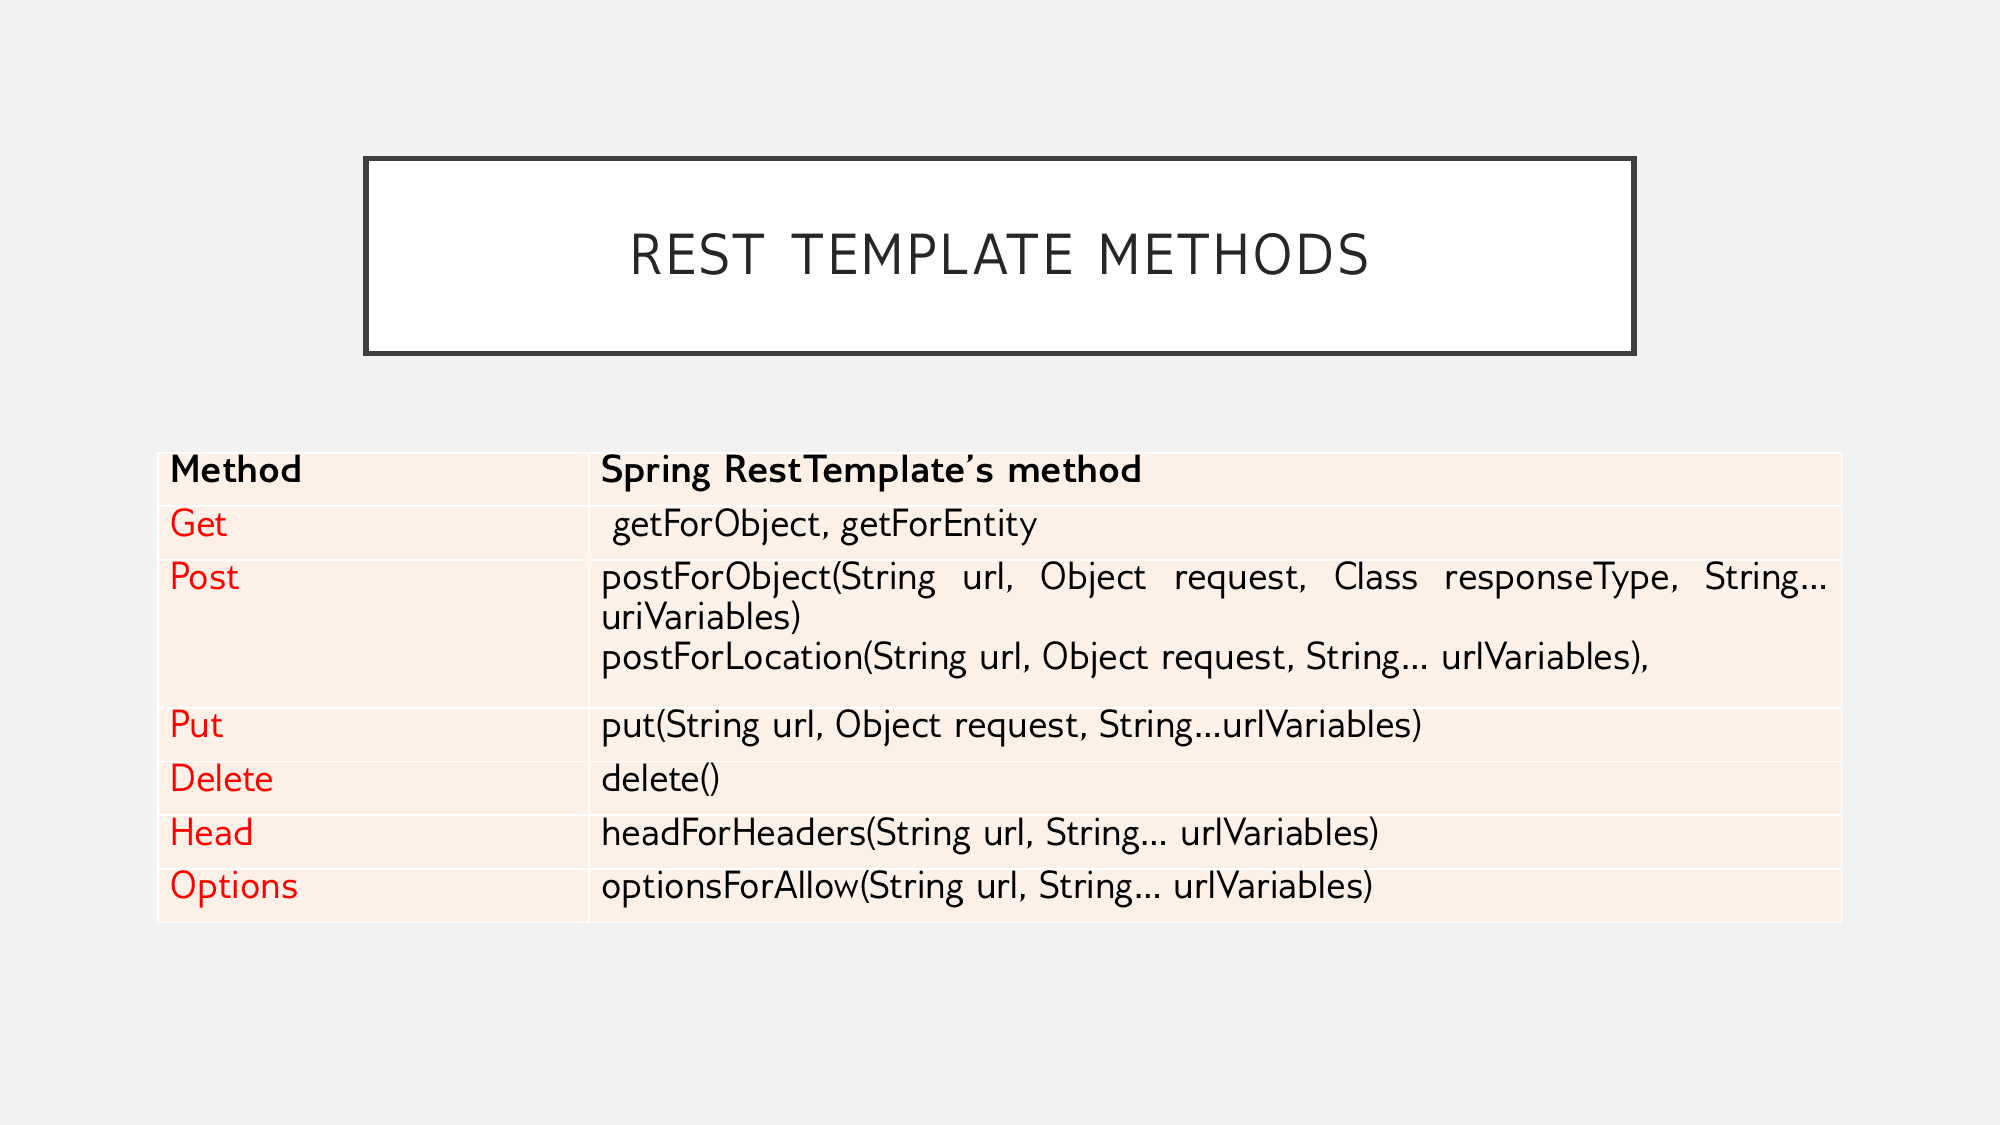

# Rest Template Methods
| Method | Spring RestTemplate’s method |
| --- | --- |
| Get | getForObject, getForEntity |
| Post | postForObject(String url, Object request, Class responseType, String…​ uriVariables) postForLocation(String url, Object request, String…​ urlVariables), |
| Put | put(String url, Object request, String…​urlVariables) |
| Delete | delete() |
| Head | headForHeaders(String url, String…​ urlVariables) |
| Options | optionsForAllow(String url, String…​ urlVariables) |